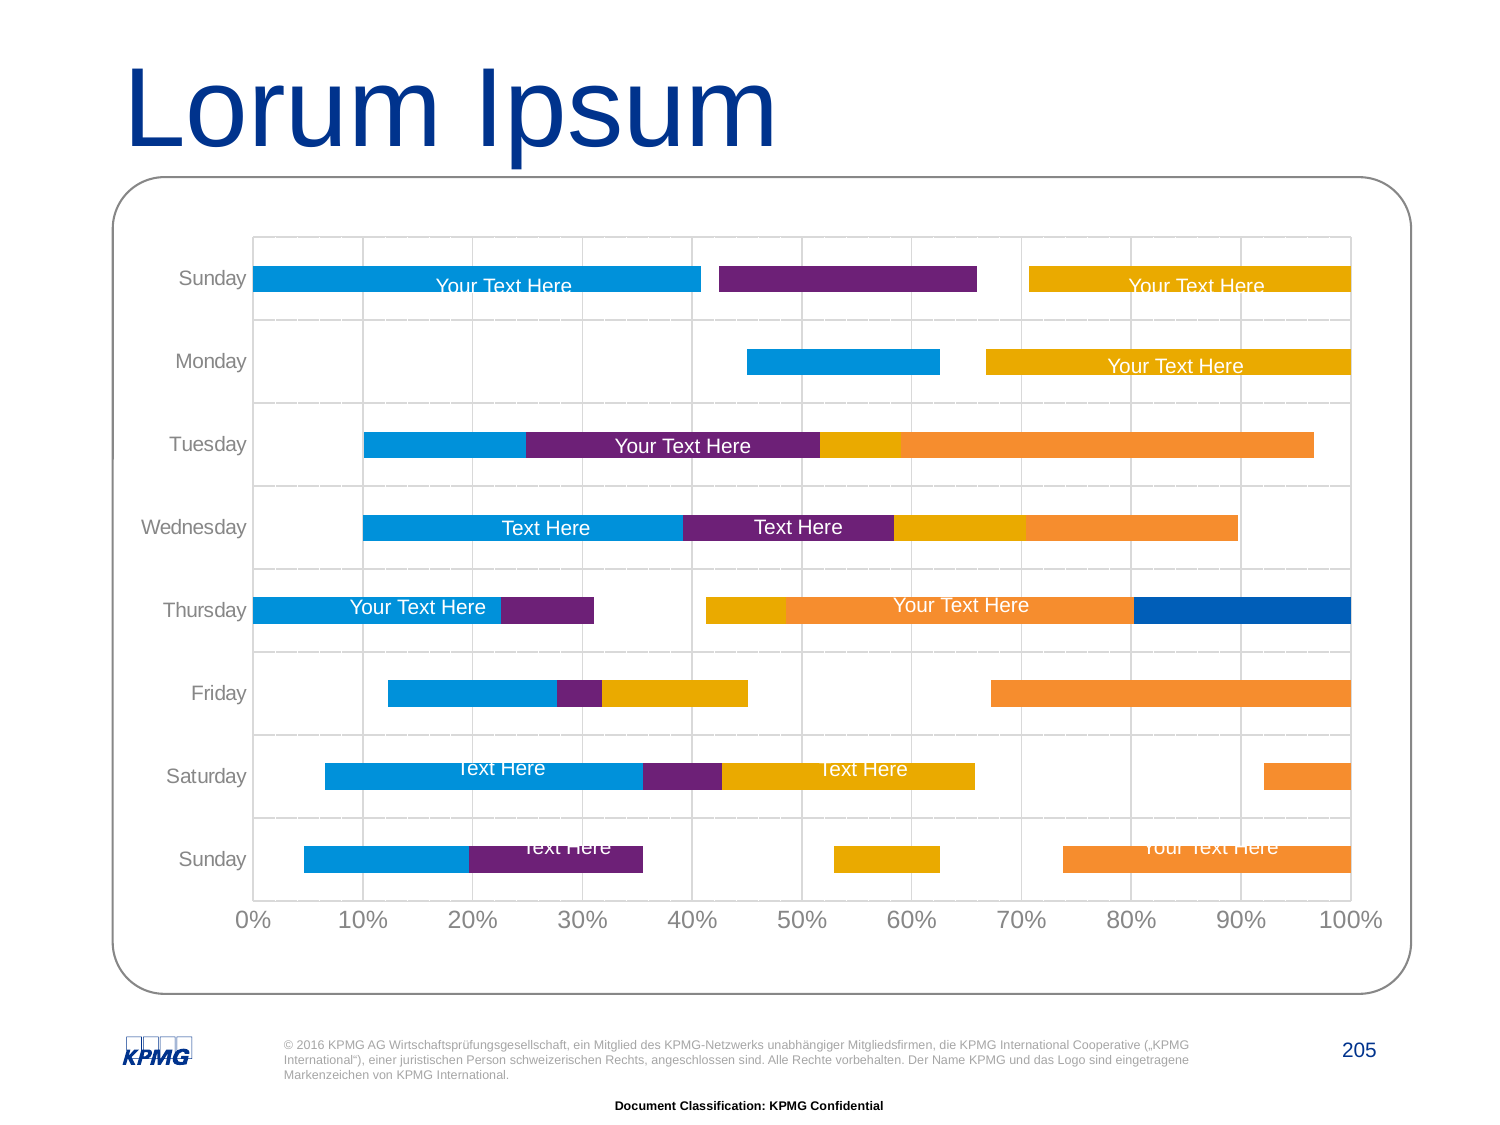

# Lorum Ipsum

### Chart

| Category | Series 1 | Series 2 | Series 3 | Series 4 | Series 5 | Series 6 | Series 7 |
|---|---|---|---|---|---|---|---|
| Sunday | 1.2 | 3.9 | 4.1 | 4.5 | 2.5 | 2.9 | 6.8 |
| Saturday | 0.99 | 4.4 | 1.1 | 3.5 | 2.5 | 1.5 | 1.2 |
| Friday | 1.8 | 1.8 | 4.5 | 1.2 | 3.9 | 6.5 | 9.6 |
| Thursday | 4.0 | 1.5 | 1.0 | 0.8 | 1.3 | 5.6 | 3.5 |
| Wednesday | 2.9 | 8.5 | 5.6 | 3.5 | 5.6 | 3.0 | None |
| Tuesday | 1.5 | 2.2 | 4.0 | 1.1 | 5.6 | 0.5 | None |
| Monday | 4.3 | 6.4 | 4.2 | 1.0 | 7.9 | None | None |
| Sunday | 7.8 | 0.3 | 4.5 | 0.9 | 5.6 | None | None |
Your Text Here
Your Text Here
Your Text Here
Your Text Here
Text Here
Text Here
Your Text Here
Your Text Here
Text Here
Text Here
Text Here
Your Text Here